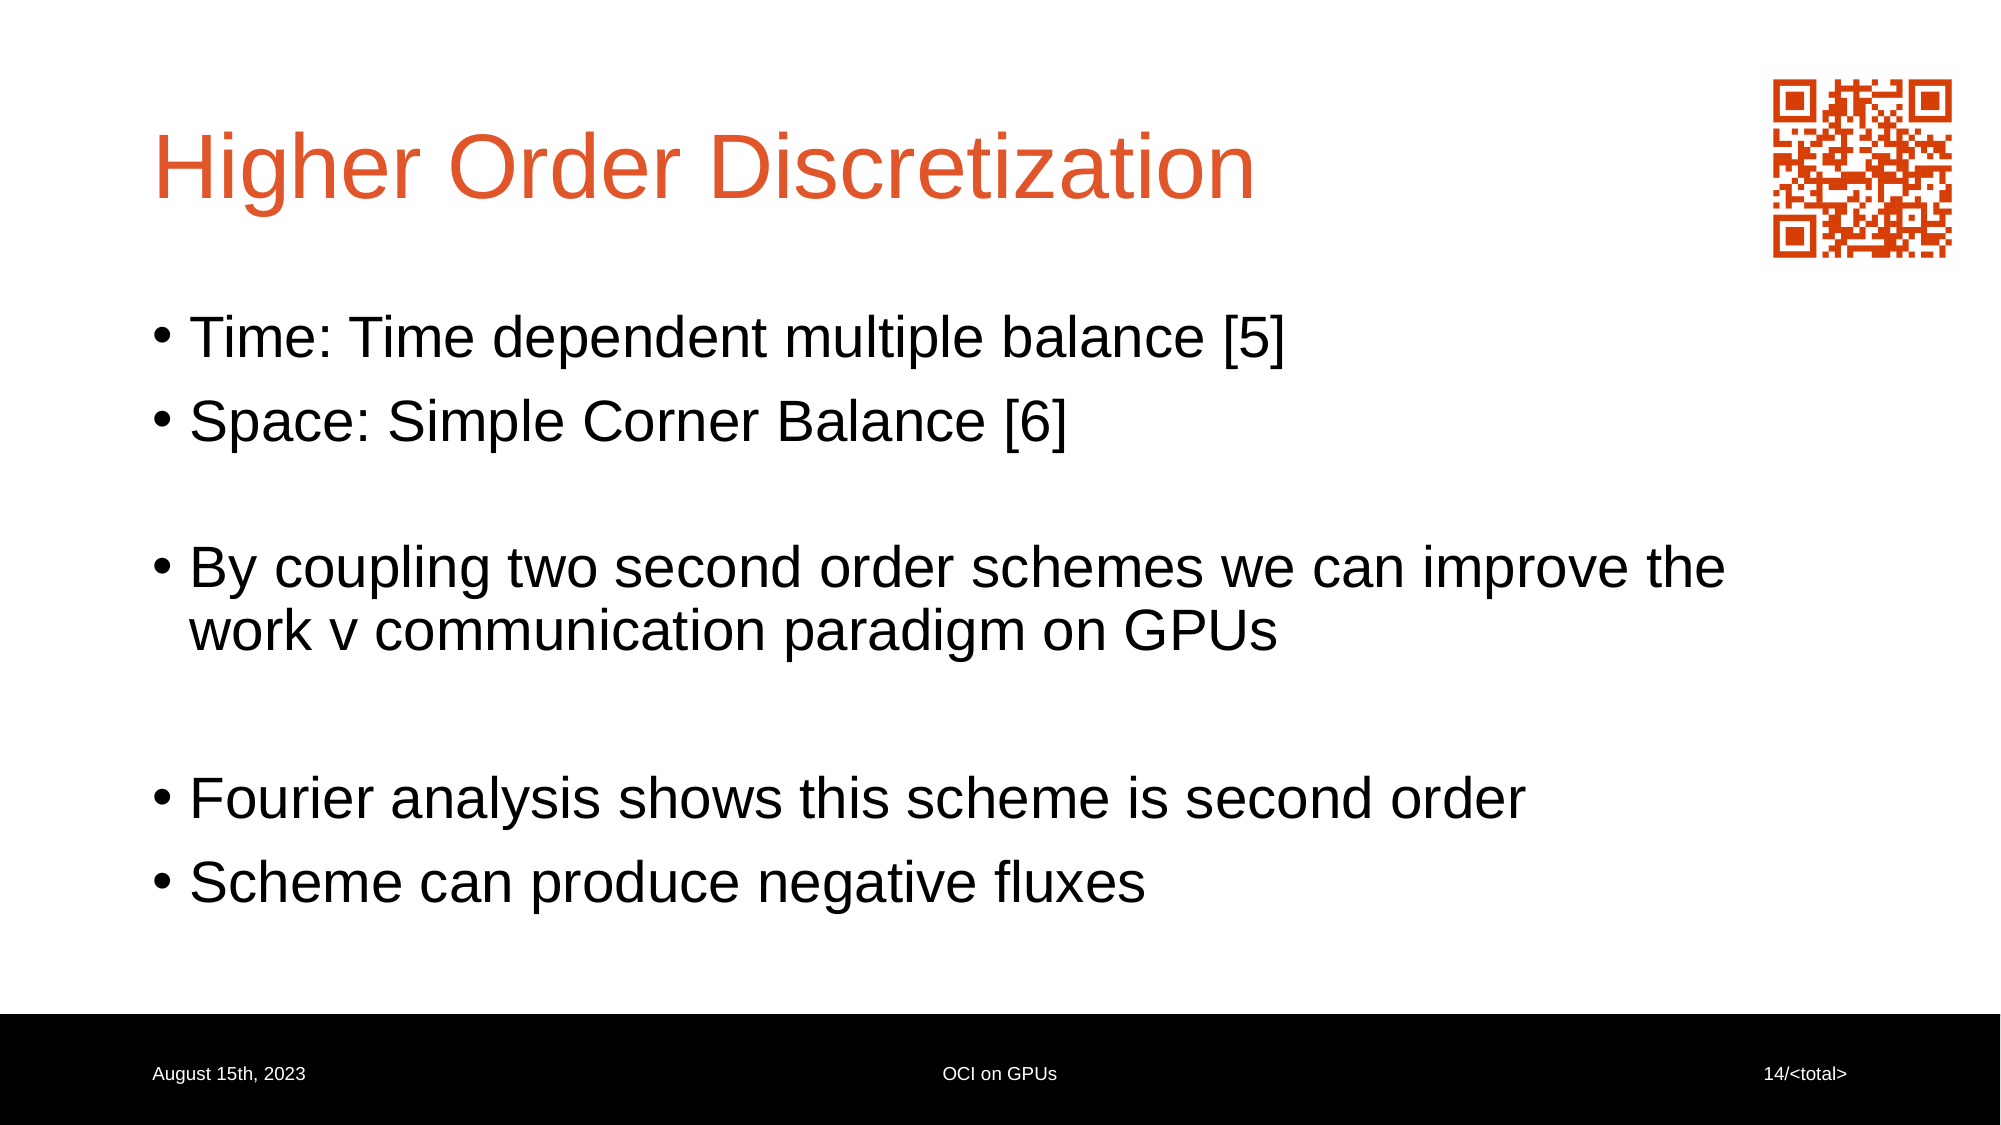

# Higher Order Discretization
Time: Time dependent multiple balance [5]
Space: Simple Corner Balance [6]
By coupling two second order schemes we can improve the work v communication paradigm on GPUs

Fourier analysis shows this scheme is second order
Scheme can produce negative fluxes
August 15th, 2023
OCI on GPUs
14